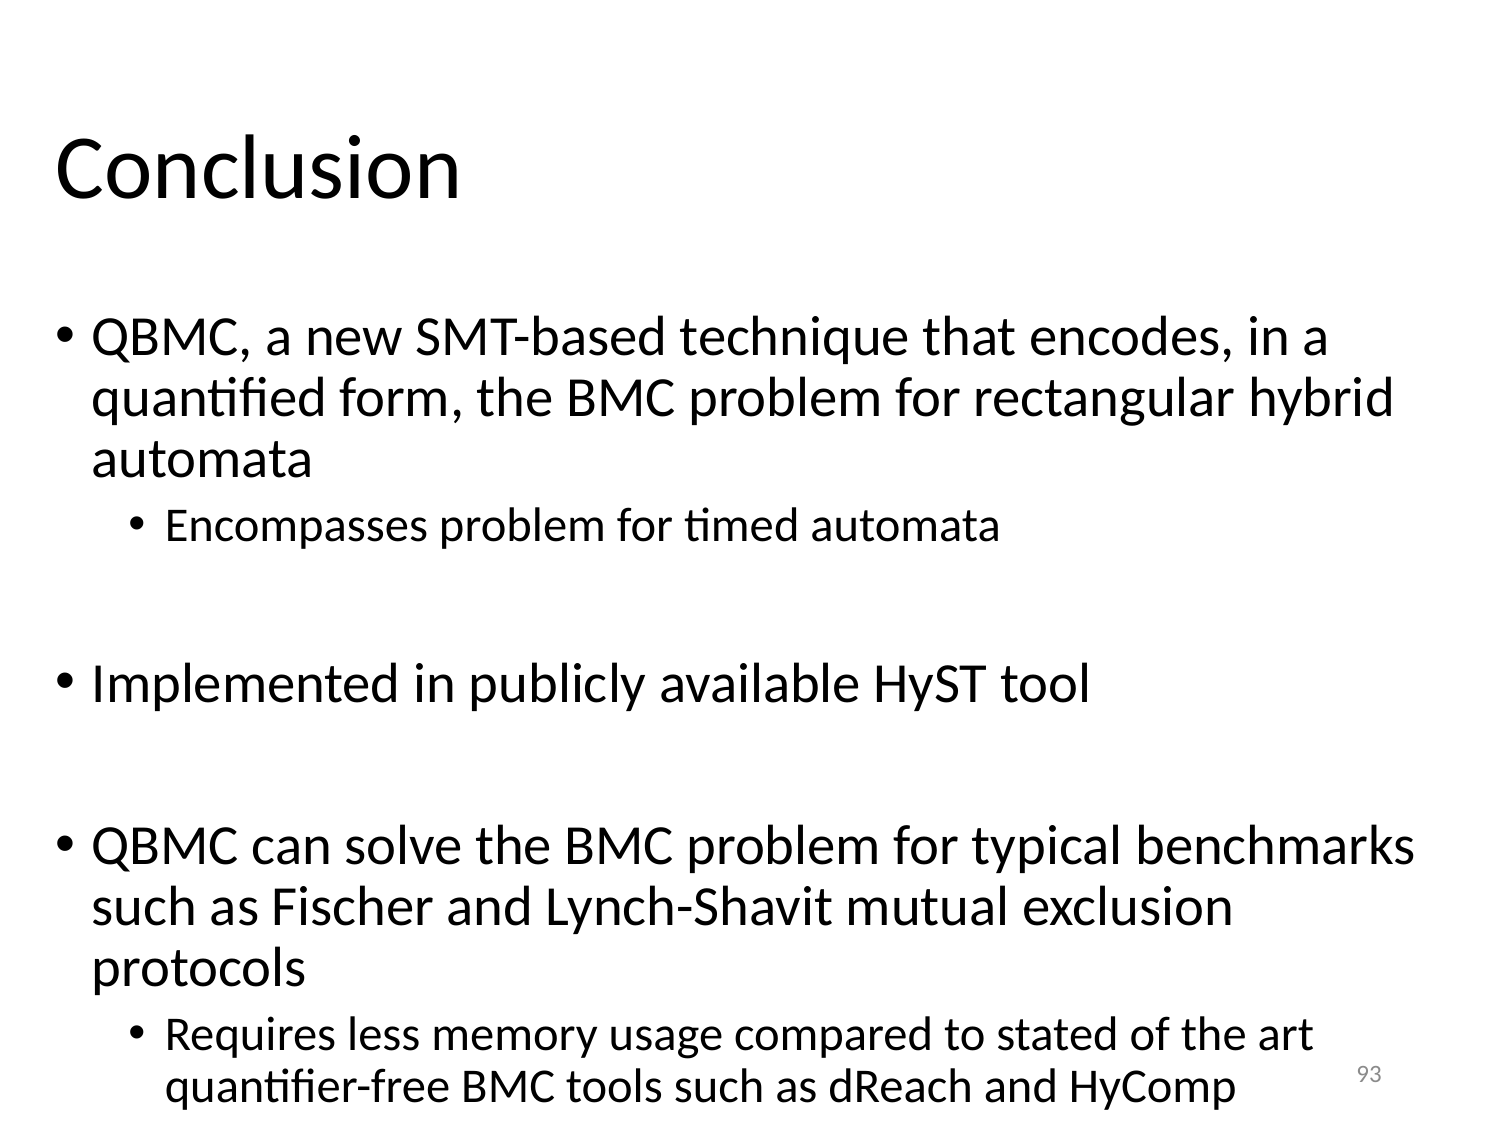

# Conclusion
QBMC, a new SMT-based technique that encodes, in a quantified form, the BMC problem for rectangular hybrid automata
Encompasses problem for timed automata

Implemented in publicly available HyST tool

QBMC can solve the BMC problem for typical benchmarks such as Fischer and Lynch-Shavit mutual exclusion protocols
Requires less memory usage compared to stated of the art quantifier-free BMC tools such as dReach and HyComp
93